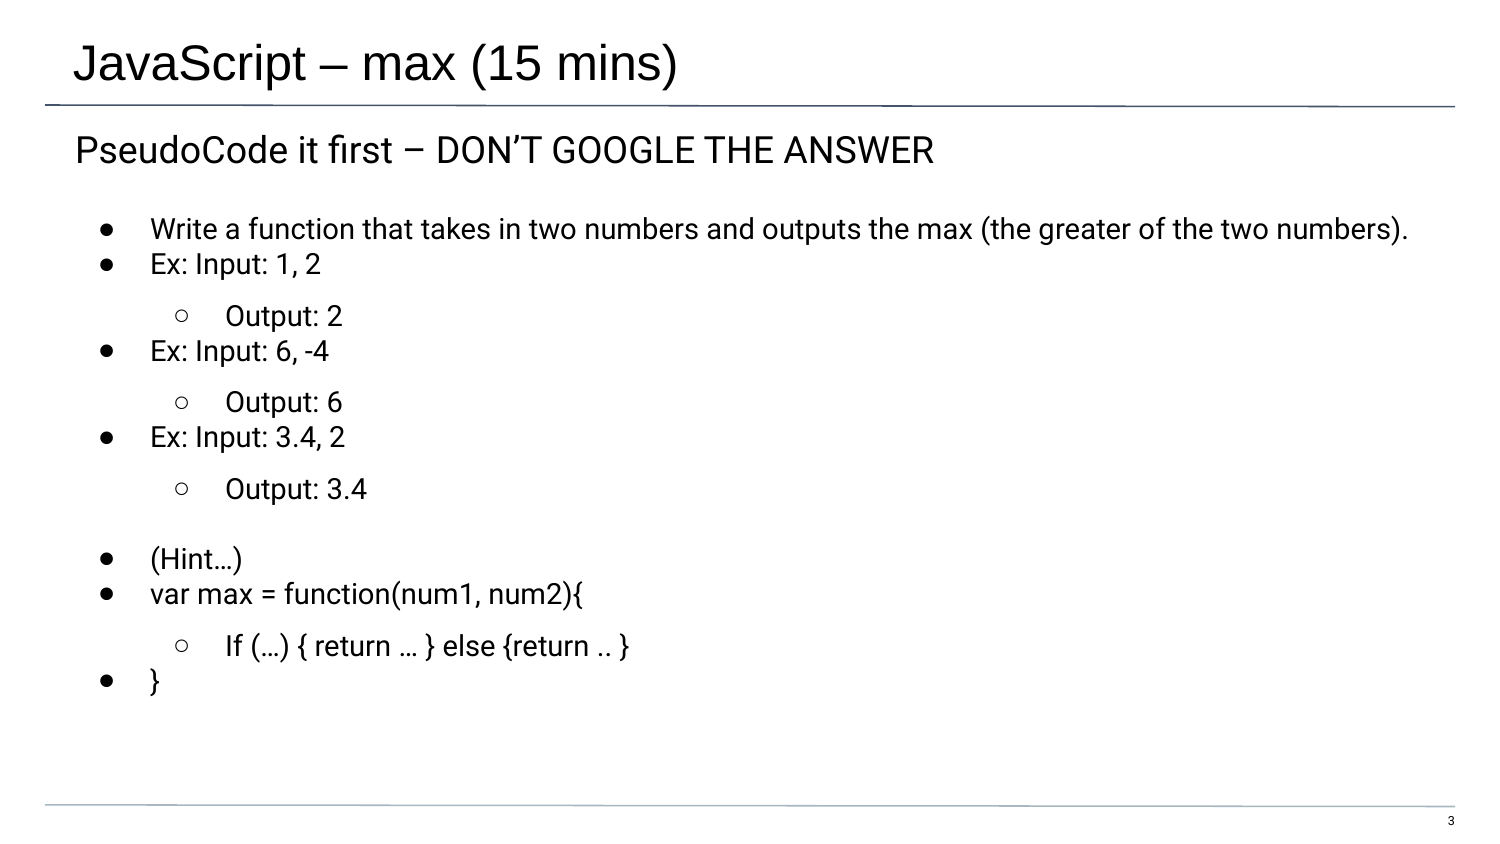

# JavaScript – max (15 mins)
PseudoCode it first – DON’T GOOGLE THE ANSWER
Write a function that takes in two numbers and outputs the max (the greater of the two numbers).
Ex: Input: 1, 2
Output: 2
Ex: Input: 6, -4
Output: 6
Ex: Input: 3.4, 2
Output: 3.4

(Hint…)
var max = function(num1, num2){
If (…) { return … } else {return .. }
}